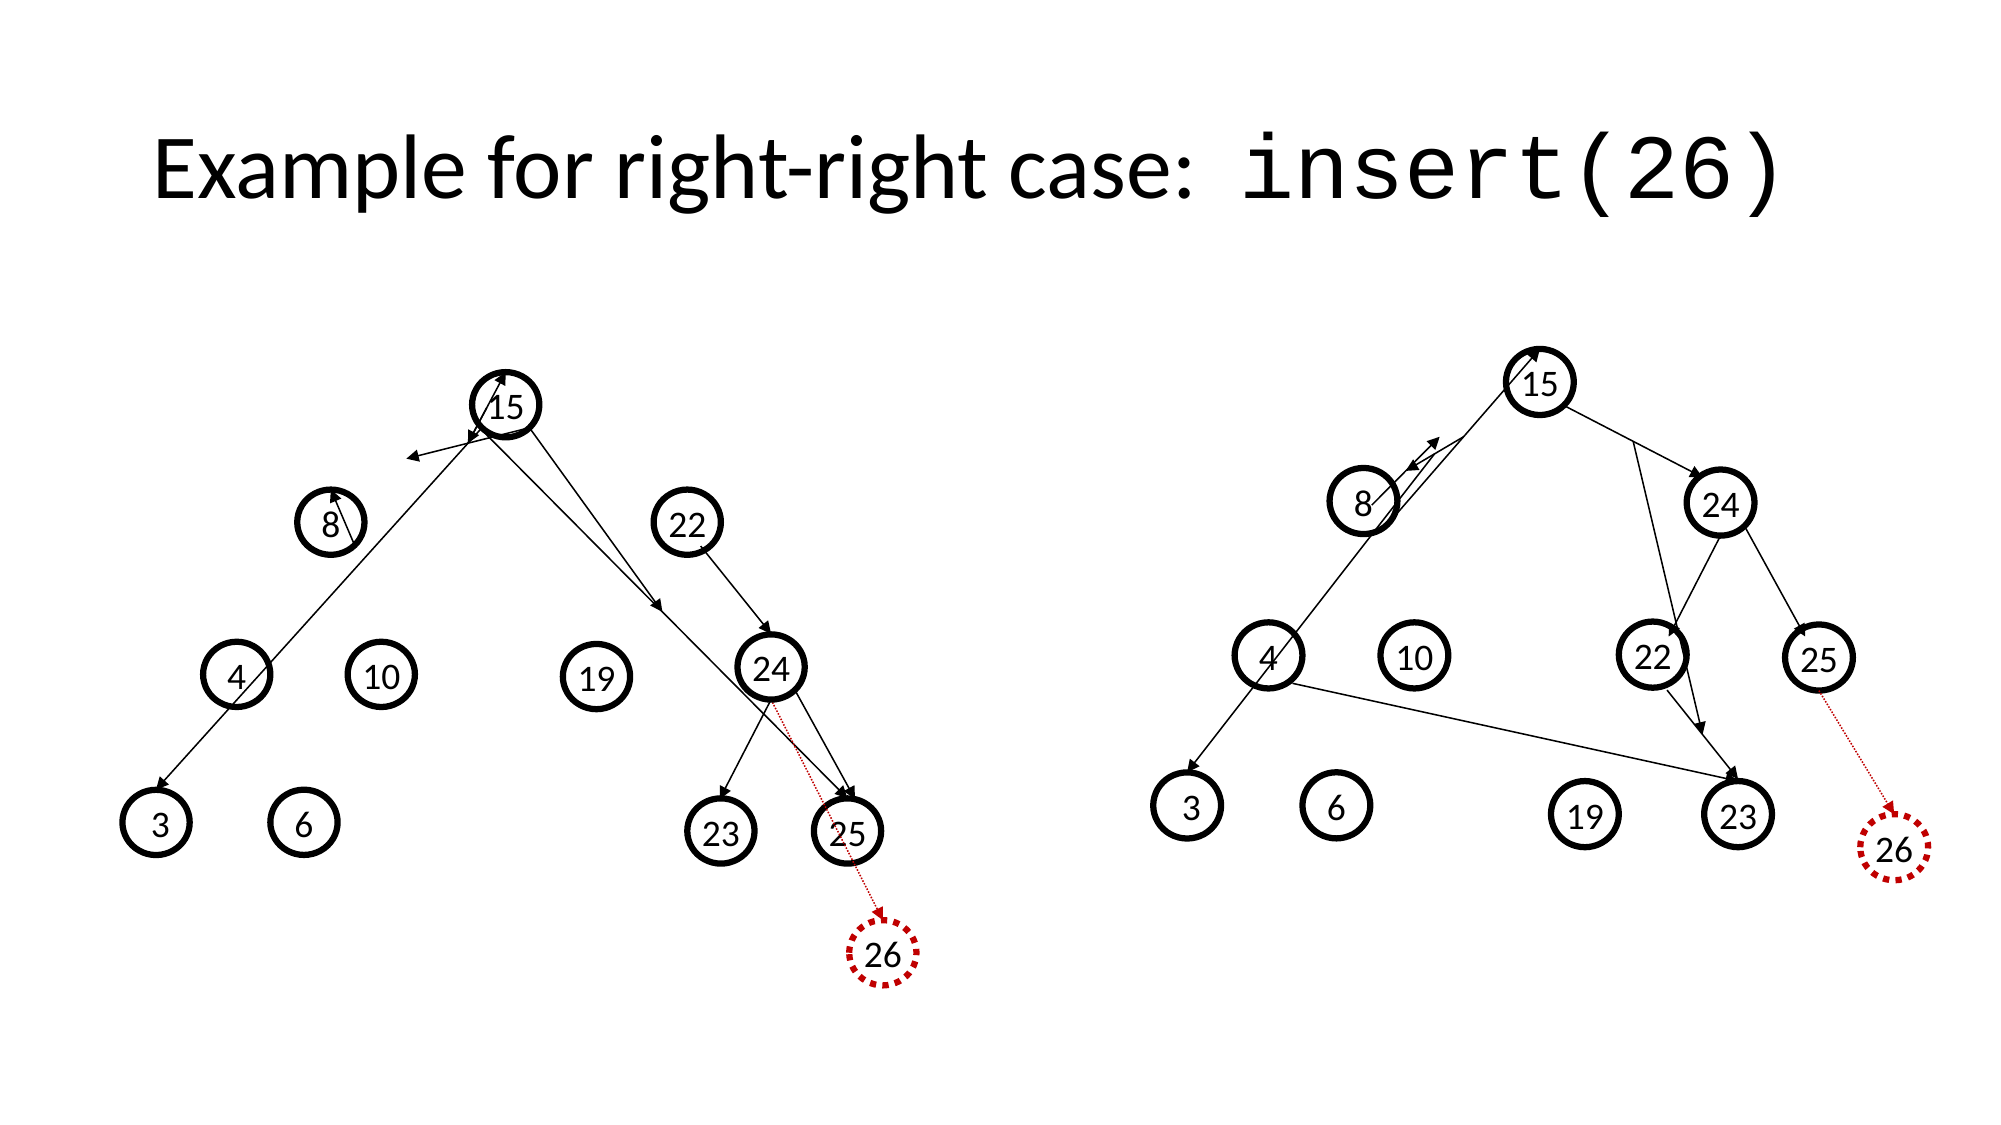

# Example for right-right case:  insert(26)
15
8
24
22
4
10
25
6
 3
19
23
26
15
8
22
24
4
10
19
6
 3
23
25
26